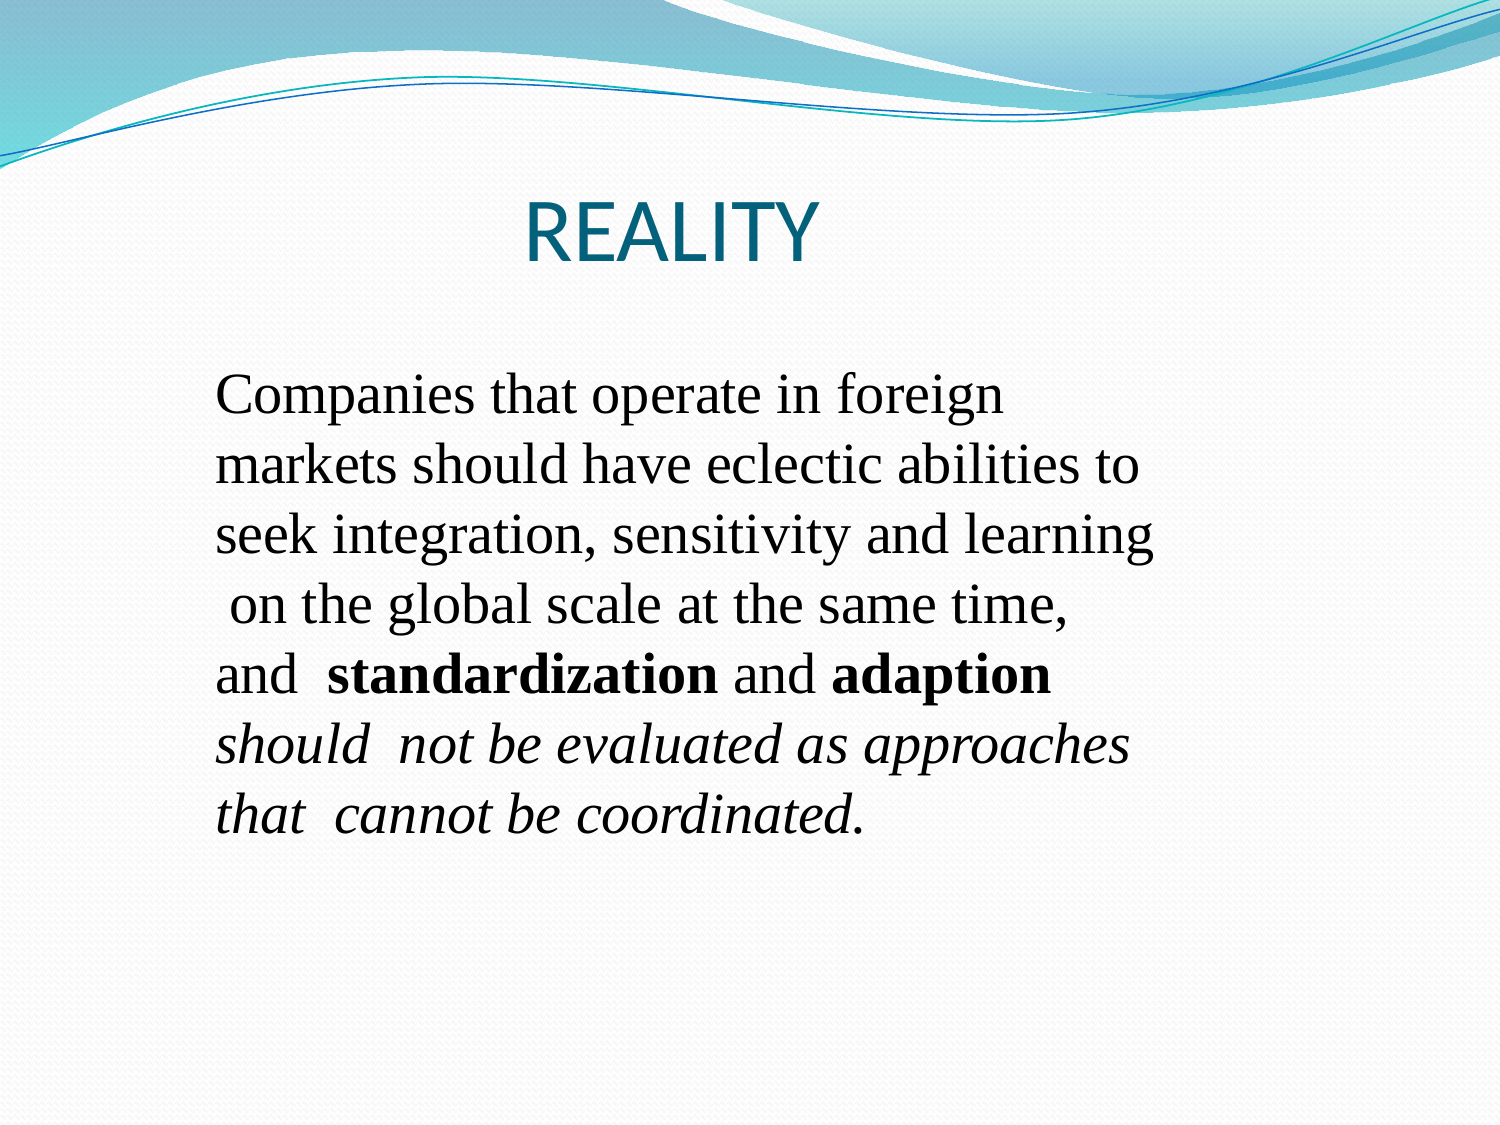

# REALITY
Companies that operate in foreign  markets should have eclectic abilities to  seek integration, sensitivity and learning  on the global scale at the same time, and  standardization and adaption should  not be evaluated as approaches that  cannot be coordinated.